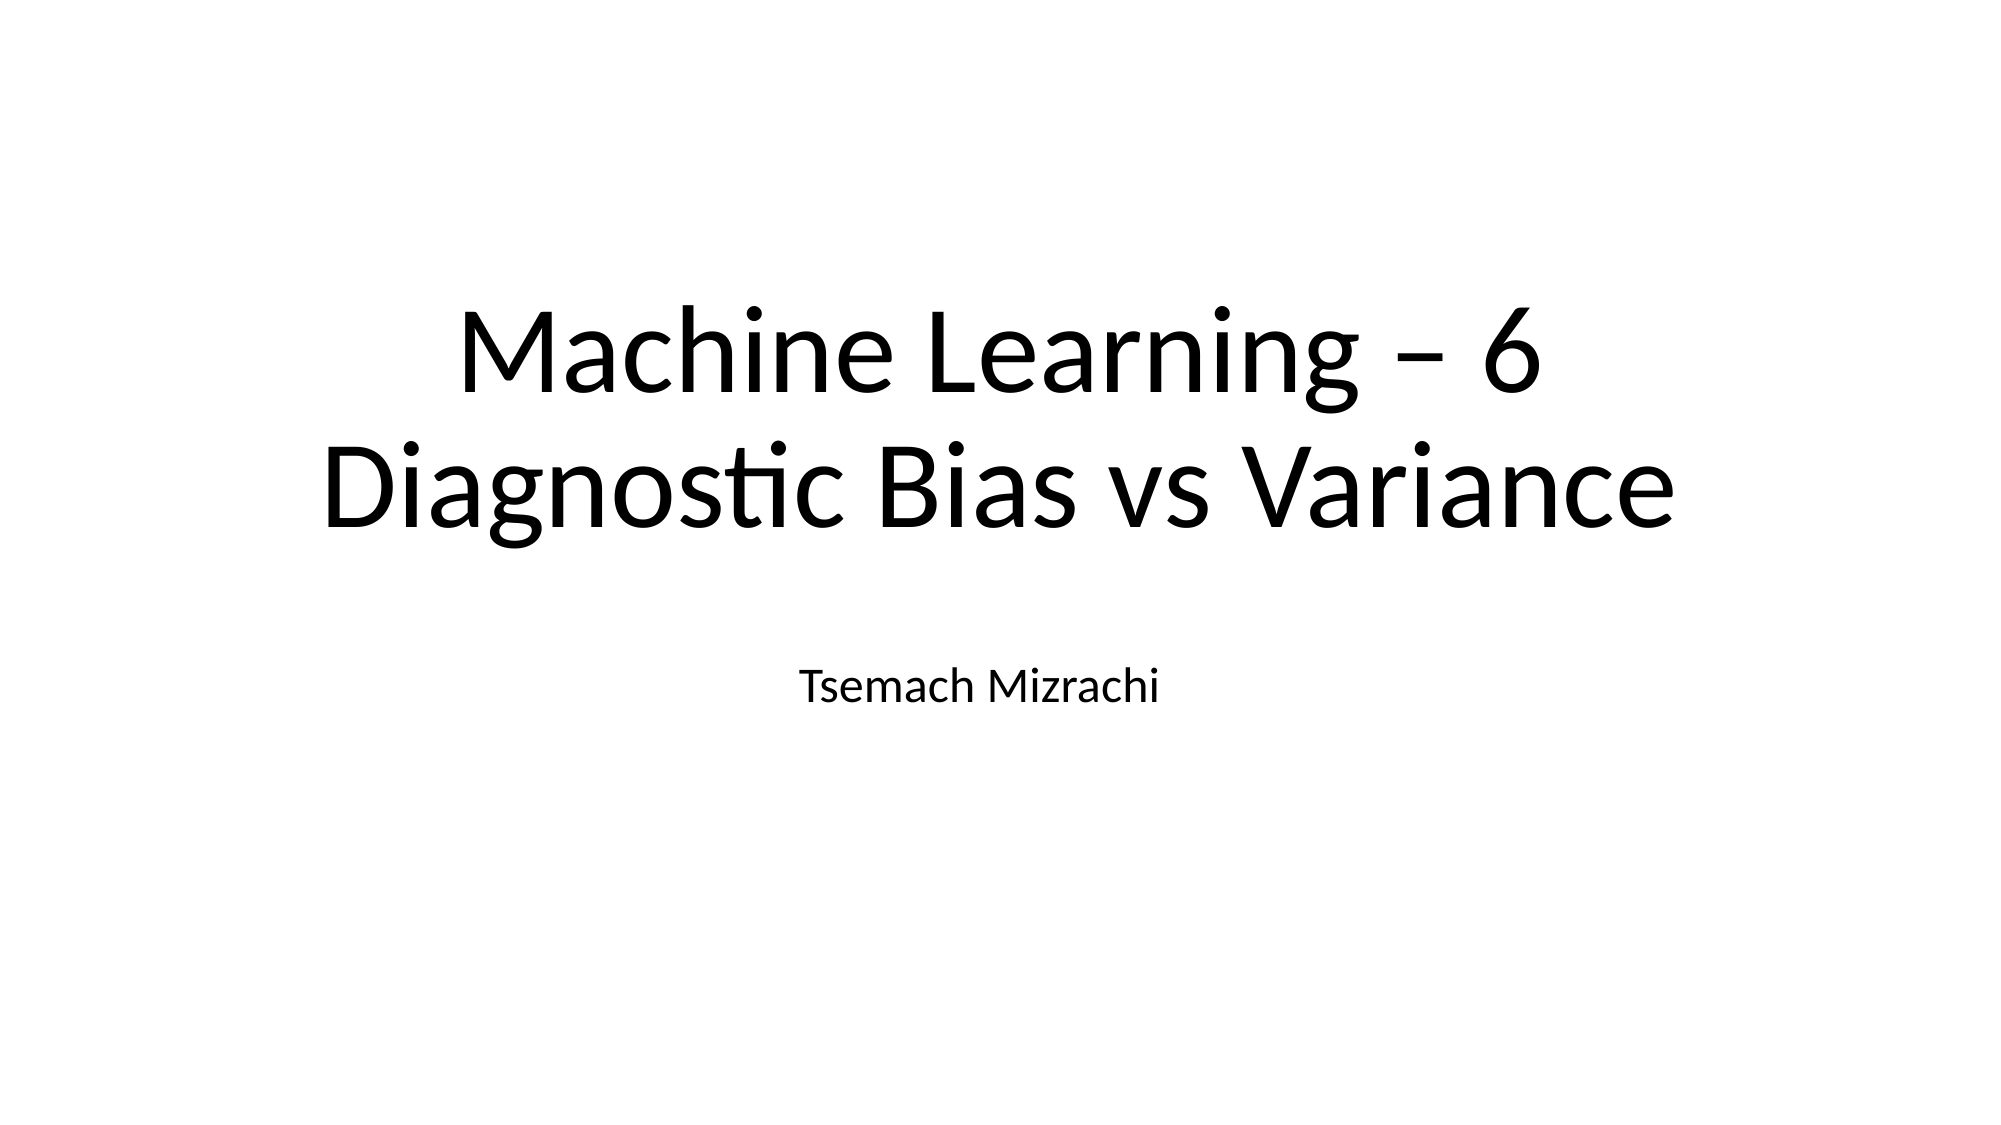

# Machine Learning – 6 Diagnostic Bias vs Variance
Tsemach Mizrachi